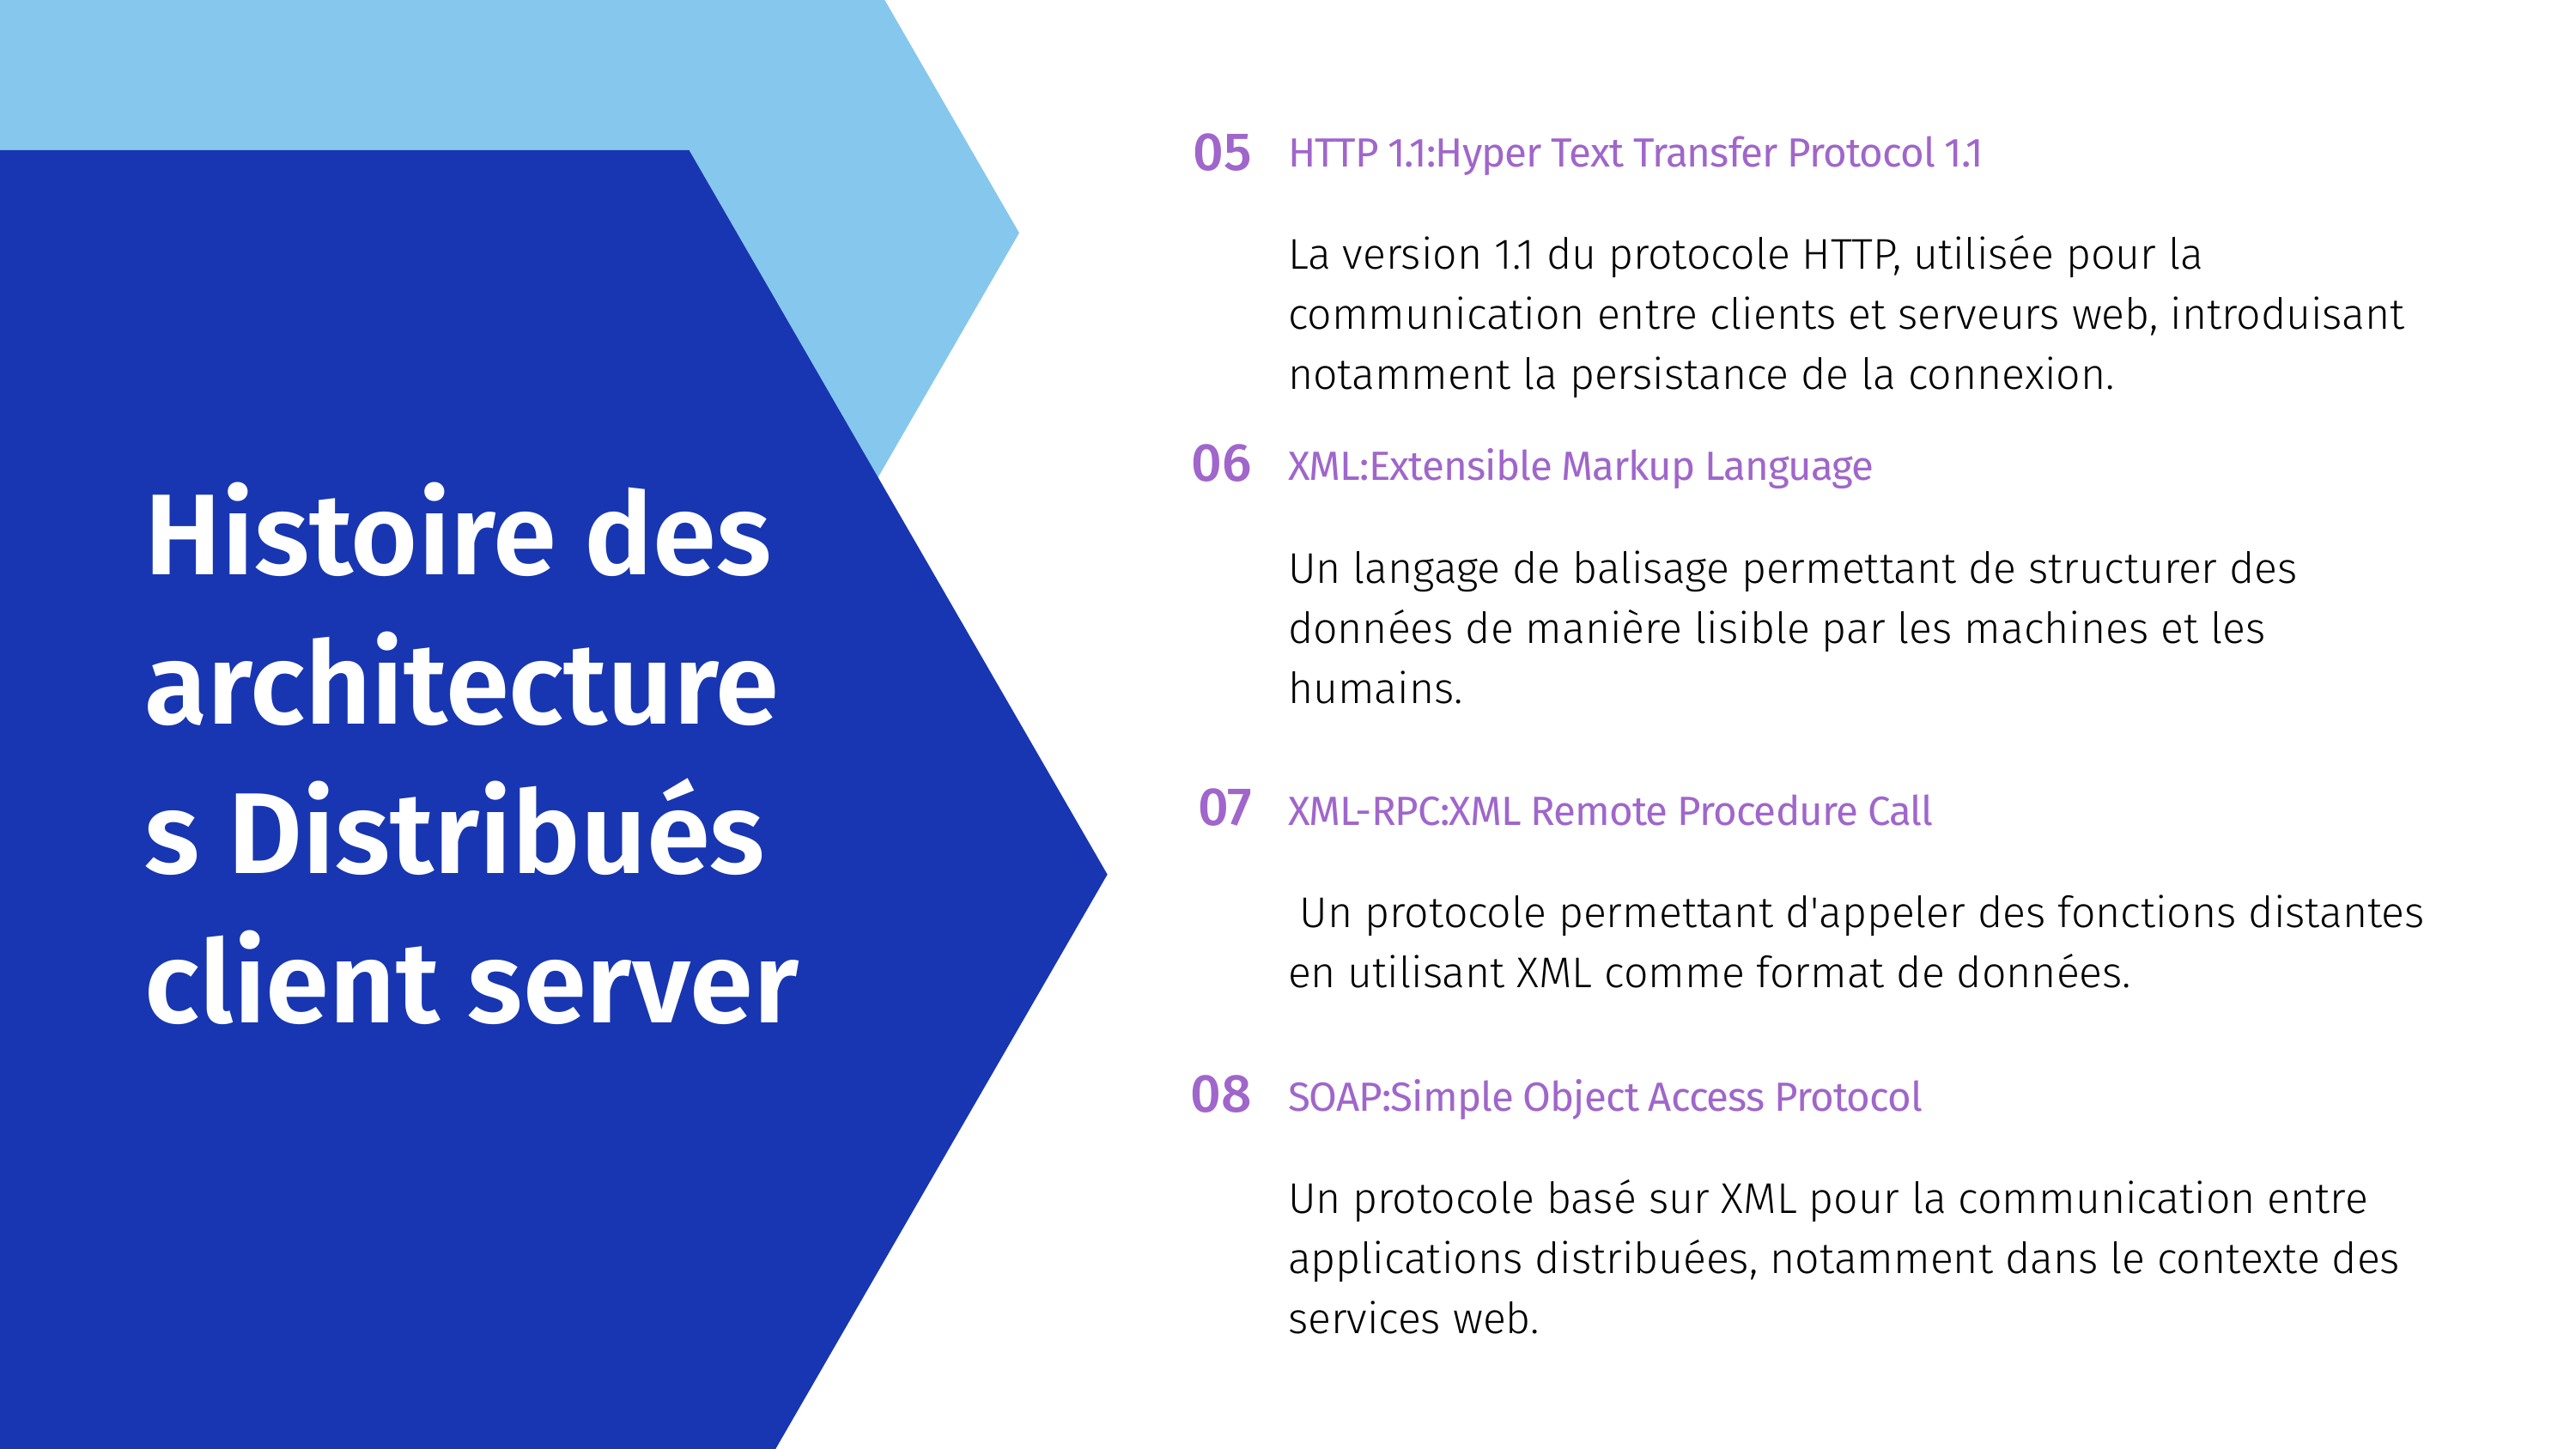

HTTP 1.1:Hyper Text Transfer Protocol 1.1
La version 1.1 du protocole HTTP, utilisée pour la communication entre clients et serveurs web, introduisant notamment la persistance de la connexion.
05

06
XML:Extensible Markup Language
Un langage de balisage permettant de structurer des données de manière lisible par les machines et les humains.
Histoire des architectures Distribués client server
07
XML-RPC:XML Remote Procedure Call
 Un protocole permettant d'appeler des fonctions distantes en utilisant XML comme format de données.
08
SOAP:Simple Object Access Protocol
Un protocole basé sur XML pour la communication entre applications distribuées, notamment dans le contexte des services web.